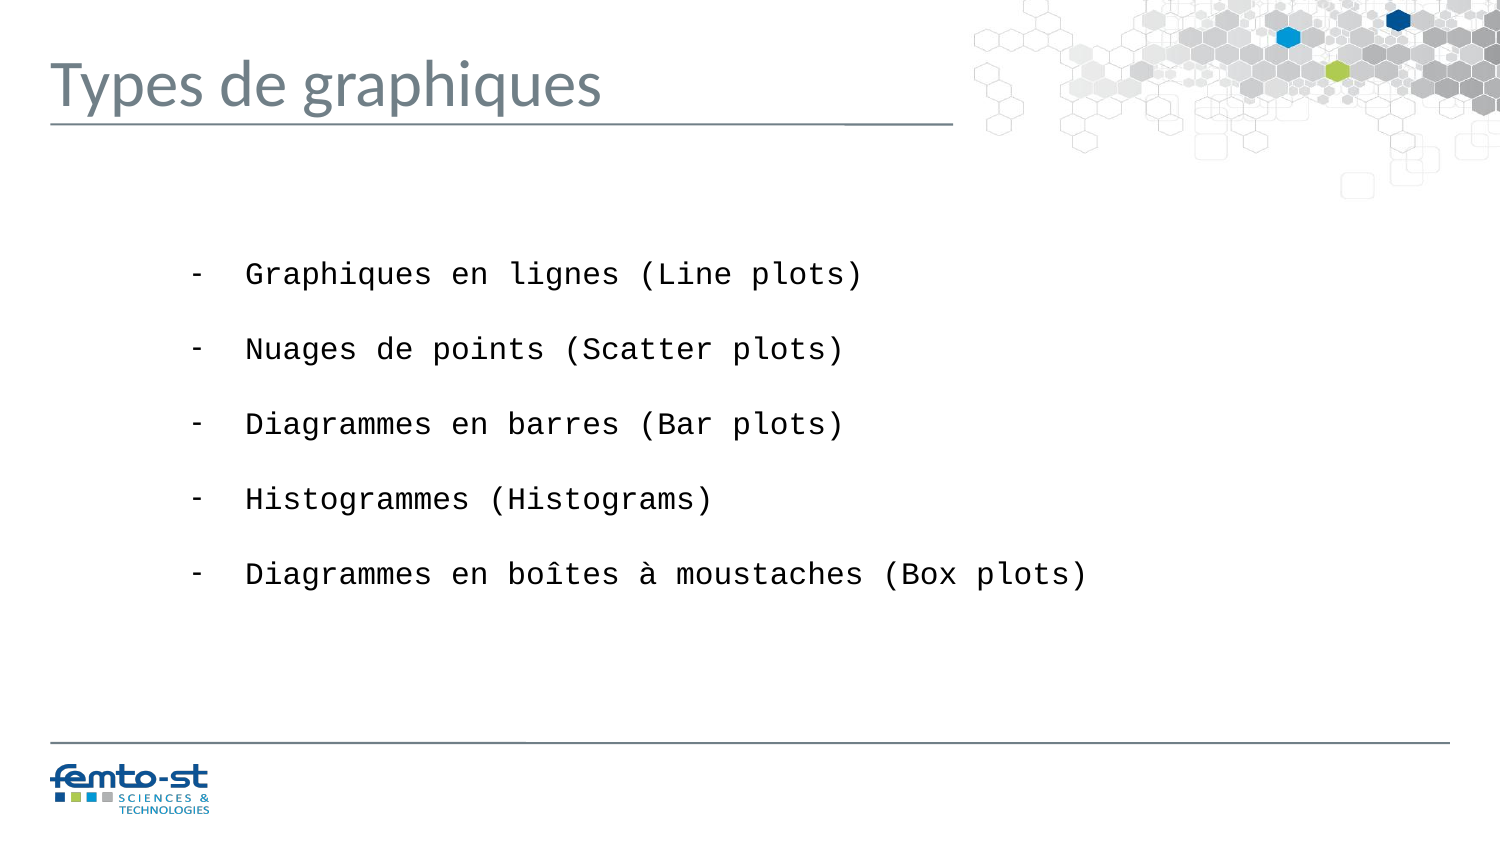

Types de graphiques
Graphiques en lignes (Line plots)

Nuages de points (Scatter plots)

Diagrammes en barres (Bar plots)

Histogrammes (Histograms)

Diagrammes en boîtes à moustaches (Box plots)